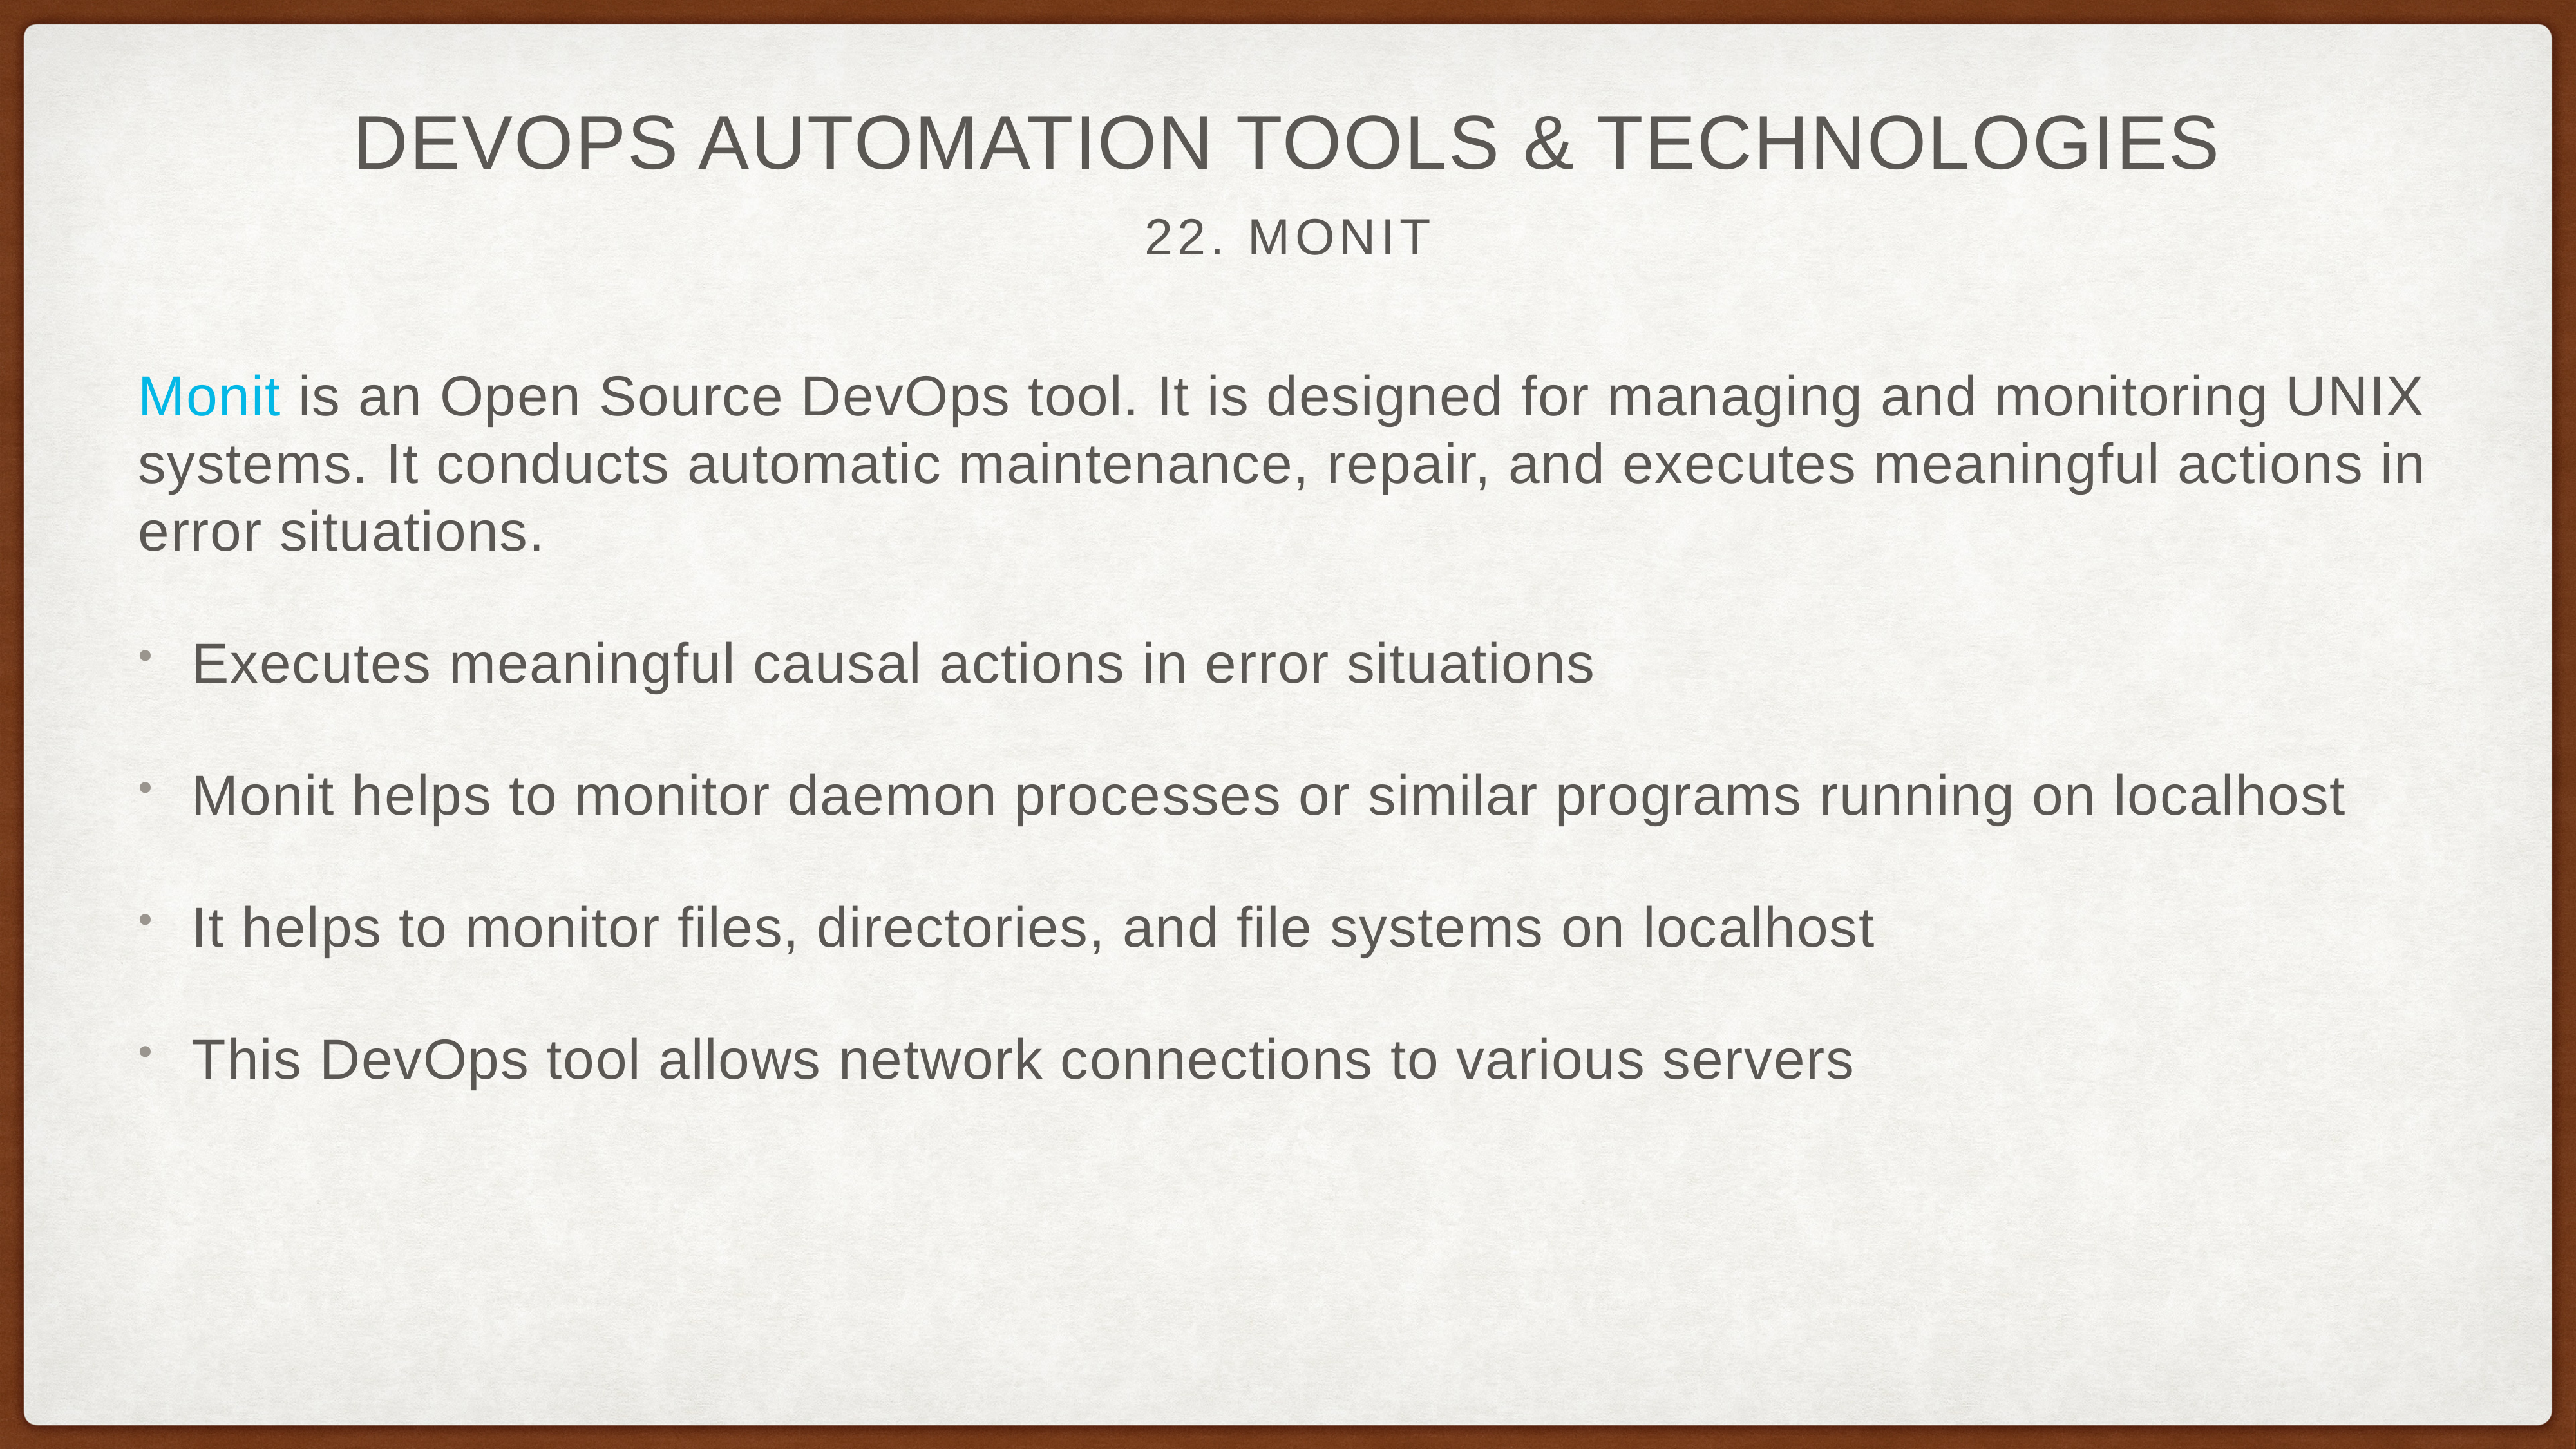

# DevOps Automation Tools & Technologies
22. monit
Monit is an Open Source DevOps tool. It is designed for managing and monitoring UNIX systems. It conducts automatic maintenance, repair, and executes meaningful actions in error situations.
Executes meaningful causal actions in error situations
Monit helps to monitor daemon processes or similar programs running on localhost
It helps to monitor files, directories, and file systems on localhost
This DevOps tool allows network connections to various servers